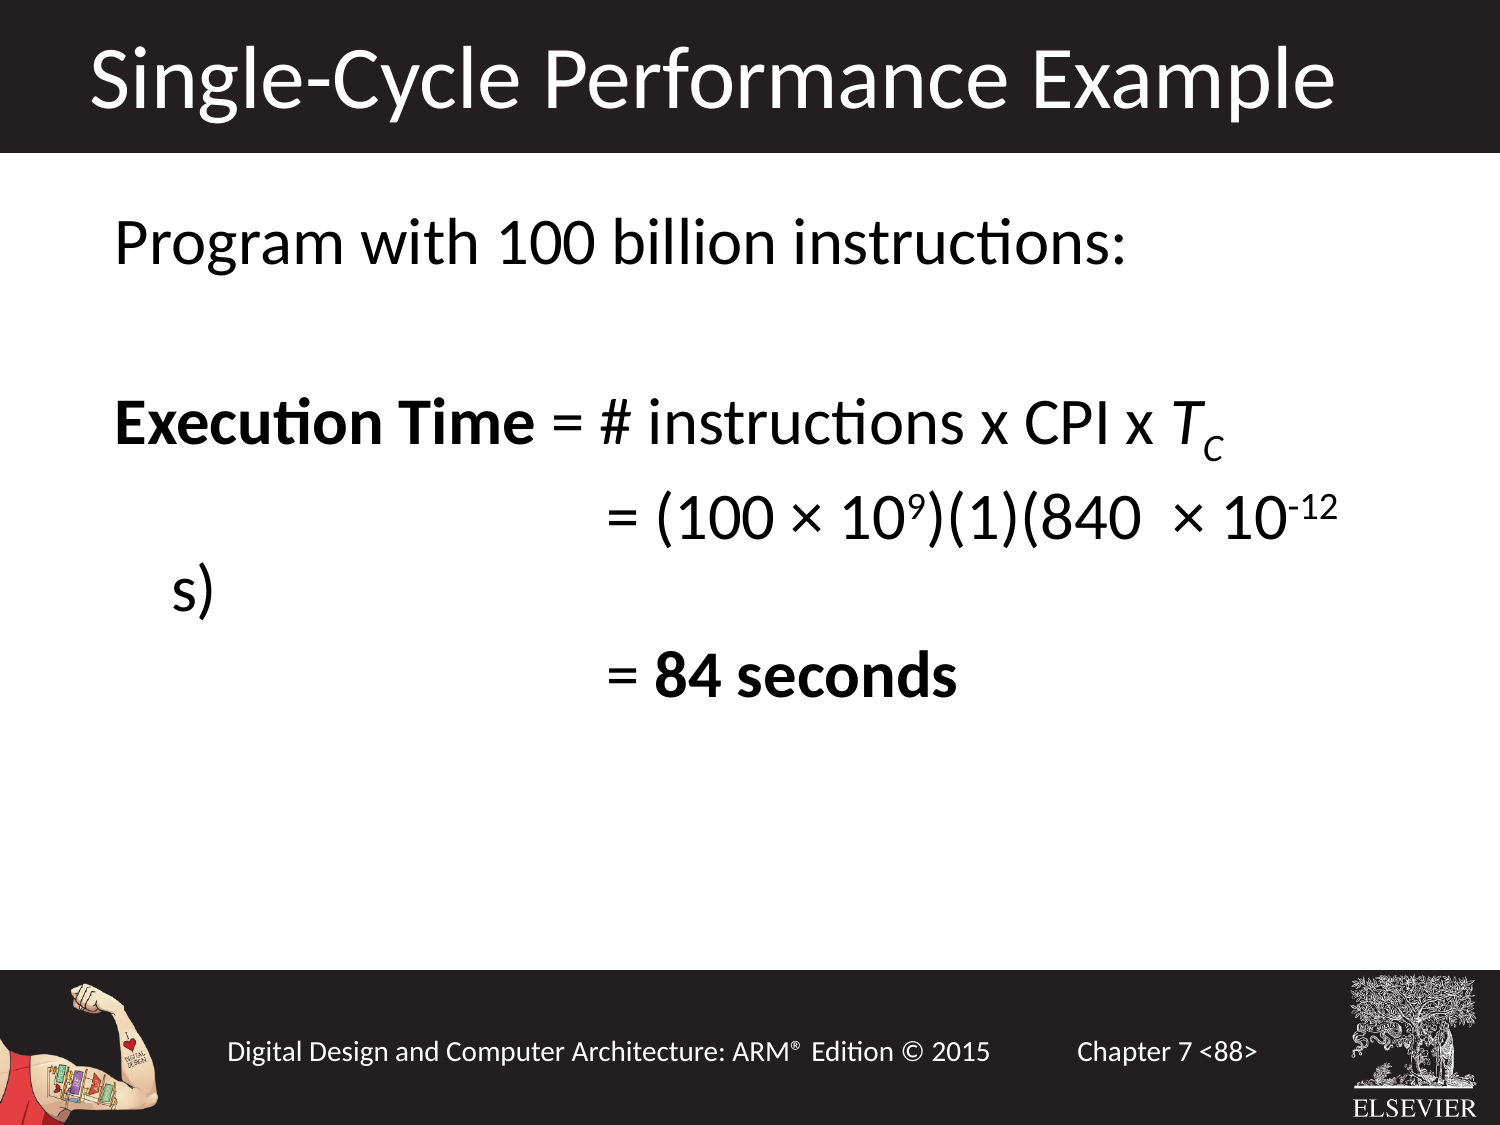

Single-Cycle Performance Example

Program with 100 billion instructions:

Execution Time = # instructions x CPI x TC
		                   = (100 × 109)(1)(840  × 10-12 s)
		                   = 84 seconds